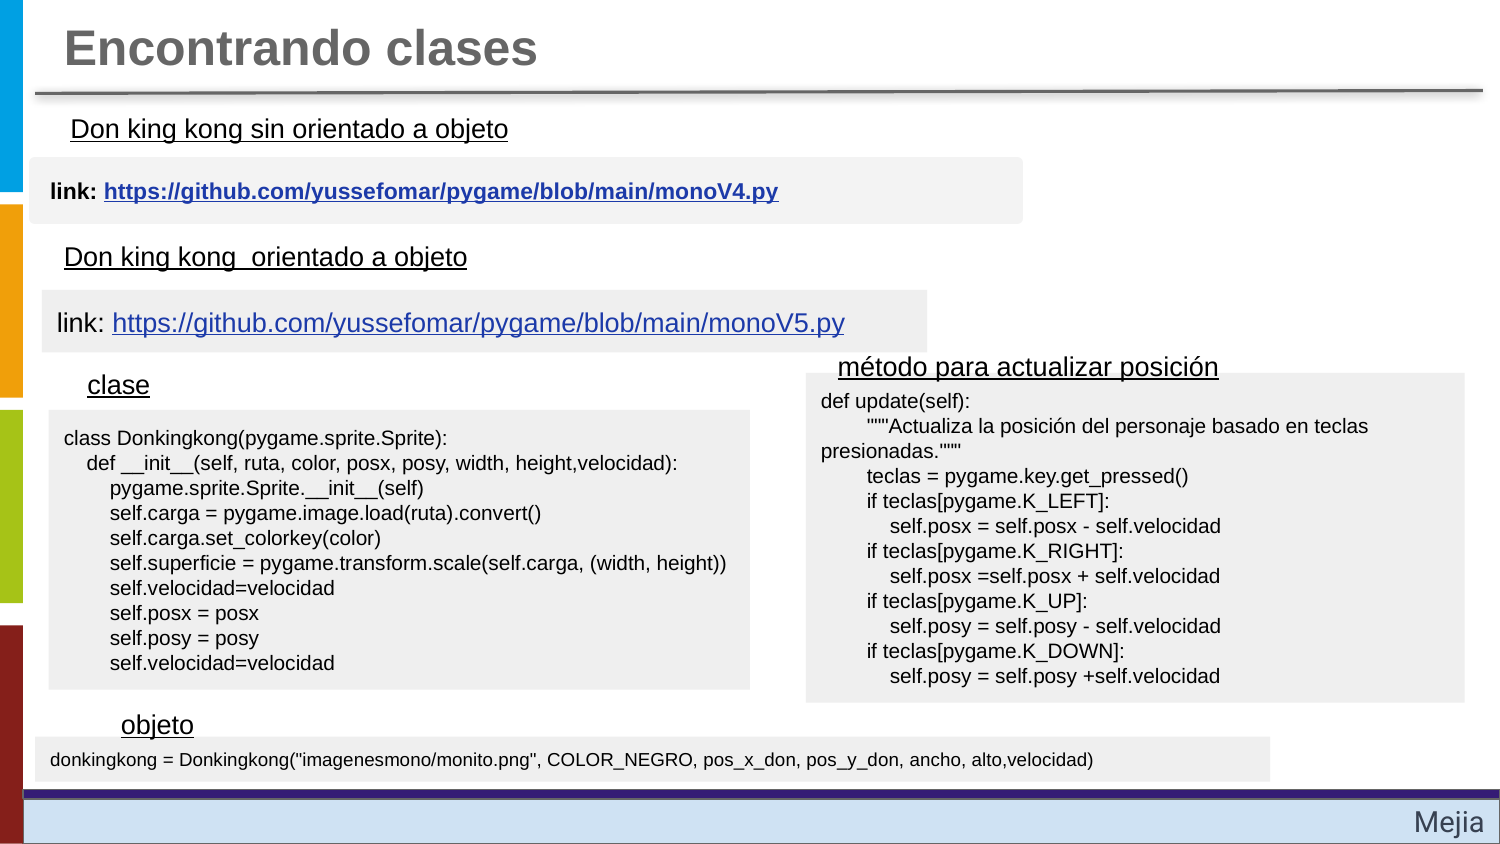

Encontrando clases

Don king kong sin orientado a objeto
link: https://github.com/yussefomar/pygame/blob/main/monoV4.py

Don king kong  orientado a objeto
link: https://github.com/yussefomar/pygame/blob/main/monoV5.py
método para actualizar posición
clase
def update(self):
        """Actualiza la posición del personaje basado en teclas presionadas."""
        teclas = pygame.key.get_pressed()
        if teclas[pygame.K_LEFT]:
            self.posx = self.posx - self.velocidad
        if teclas[pygame.K_RIGHT]:
            self.posx =self.posx + self.velocidad
        if teclas[pygame.K_UP]:
            self.posy = self.posy - self.velocidad
        if teclas[pygame.K_DOWN]:
            self.posy = self.posy +self.velocidad

class Donkingkong(pygame.sprite.Sprite):
    def __init__(self, ruta, color, posx, posy, width, height,velocidad):
        pygame.sprite.Sprite.__init__(self)
        self.carga = pygame.image.load(ruta).convert()
        self.carga.set_colorkey(color)
        self.superficie = pygame.transform.scale(self.carga, (width, height))
        self.velocidad=velocidad
        self.posx = posx
        self.posy = posy
        self.velocidad=velocidad

objeto
donkingkong = Donkingkong("imagenesmono/monito.png", COLOR_NEGRO, pos_x_don, pos_y_don, ancho, alto,velocidad)

Mejia